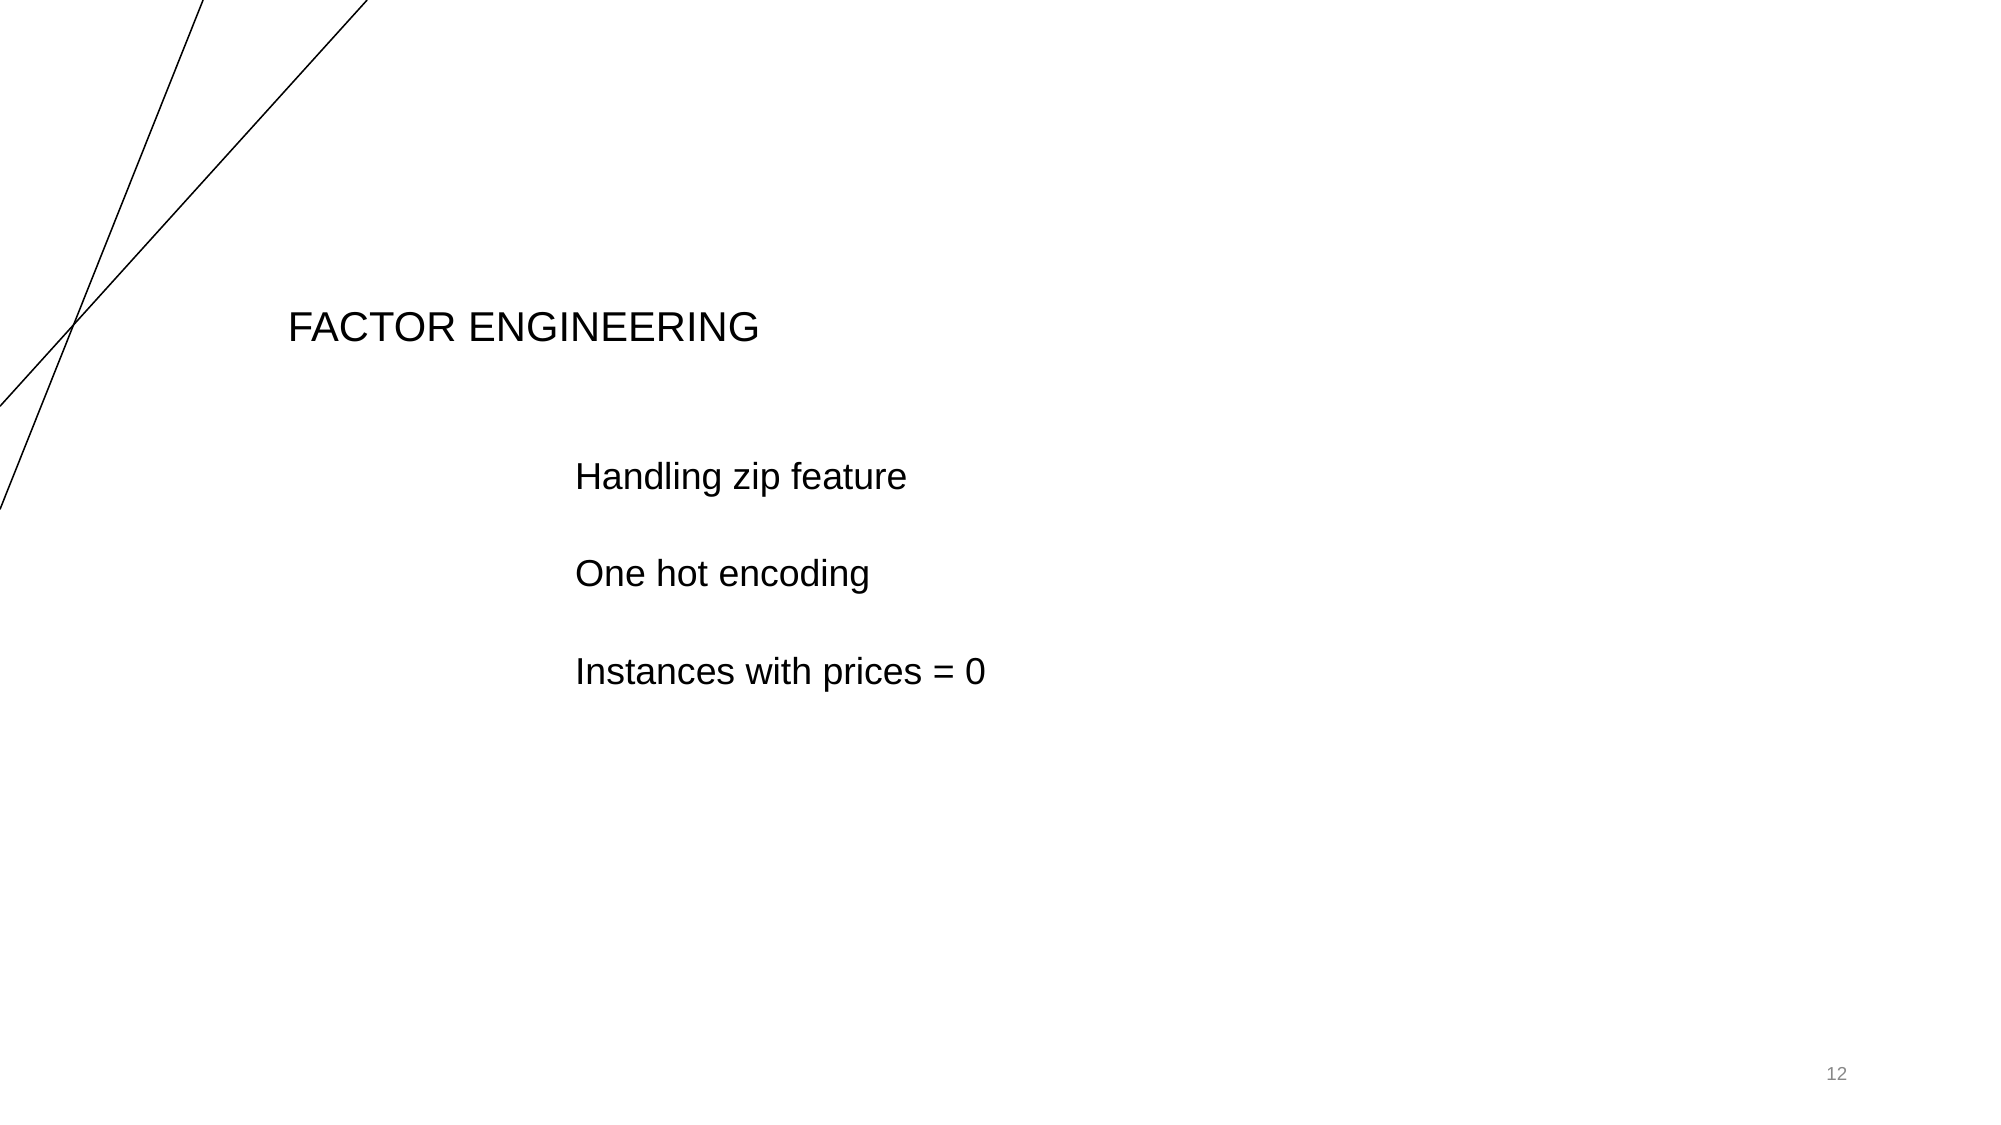

FACTOR ENGINEERING
Handling zip feature
One hot encoding
Instances with prices = 0
12